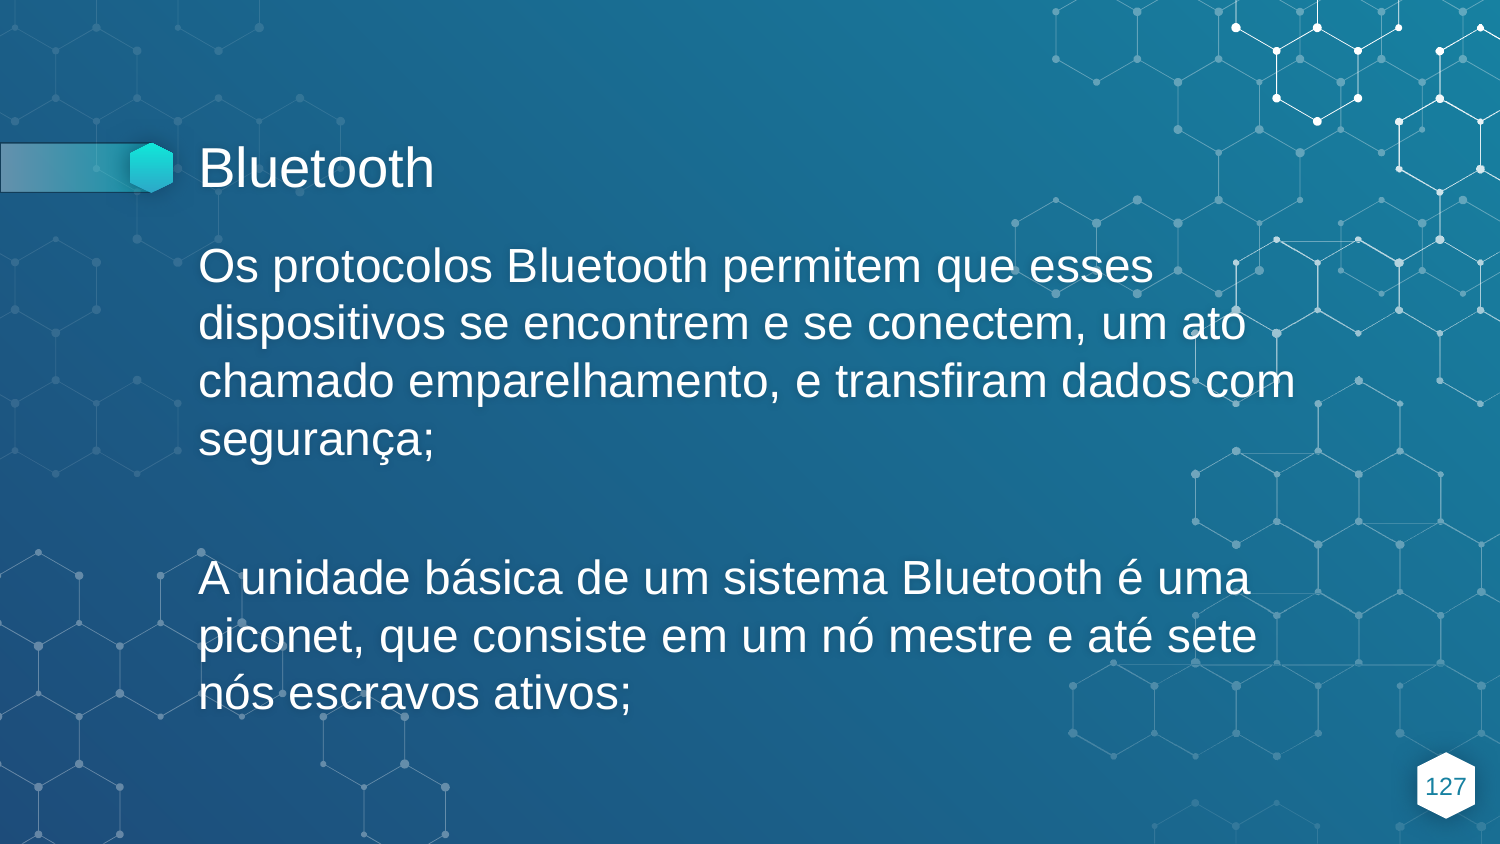

# Bluetooth
Os protocolos Bluetooth permitem que esses dispositivos se encontrem e se conectem, um ato chamado emparelhamento, e transfiram dados com segurança;

A unidade básica de um sistema Bluetooth é uma piconet, que consiste em um nó mestre e até sete nós escravos ativos;

127